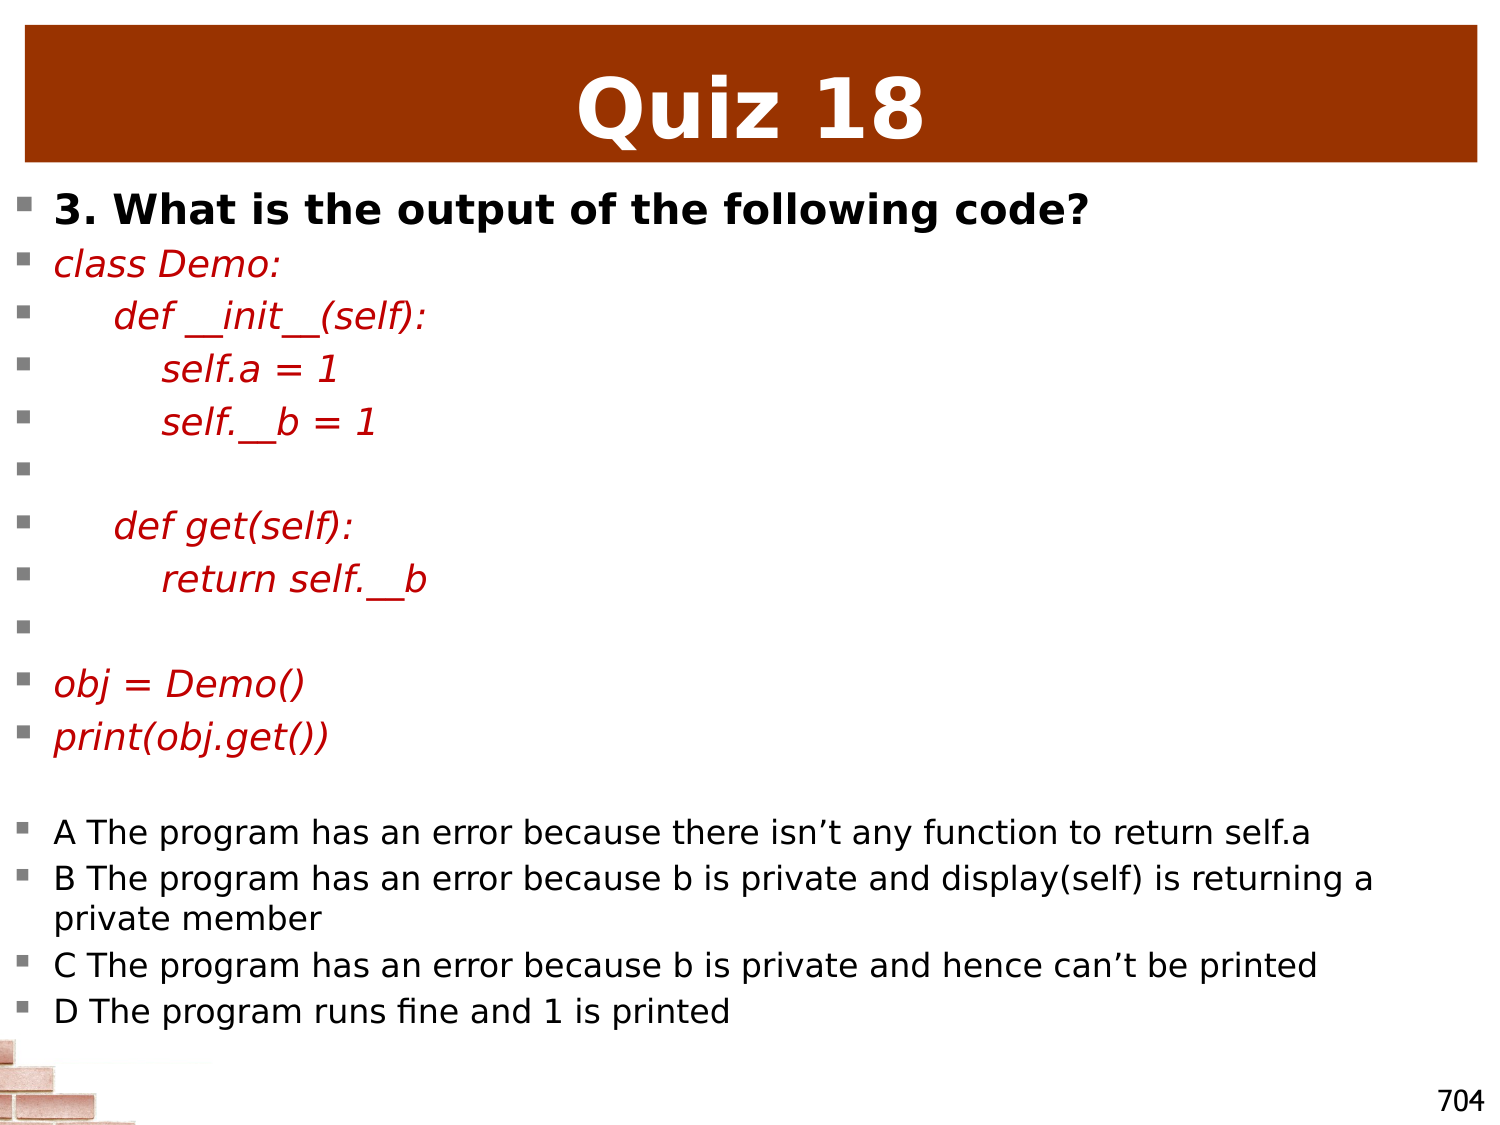

# Quiz 18
3. What is the output of the following code?
class Demo:
     def __init__(self):
         self.a = 1
         self.__b = 1

     def get(self):
         return self.__b

obj = Demo()
print(obj.get())

A The program has an error because there isn’t any function to return self.a
B The program has an error because b is private and display(self) is returning a private member
C The program has an error because b is private and hence can’t be printed
D The program runs fine and 1 is printed
704